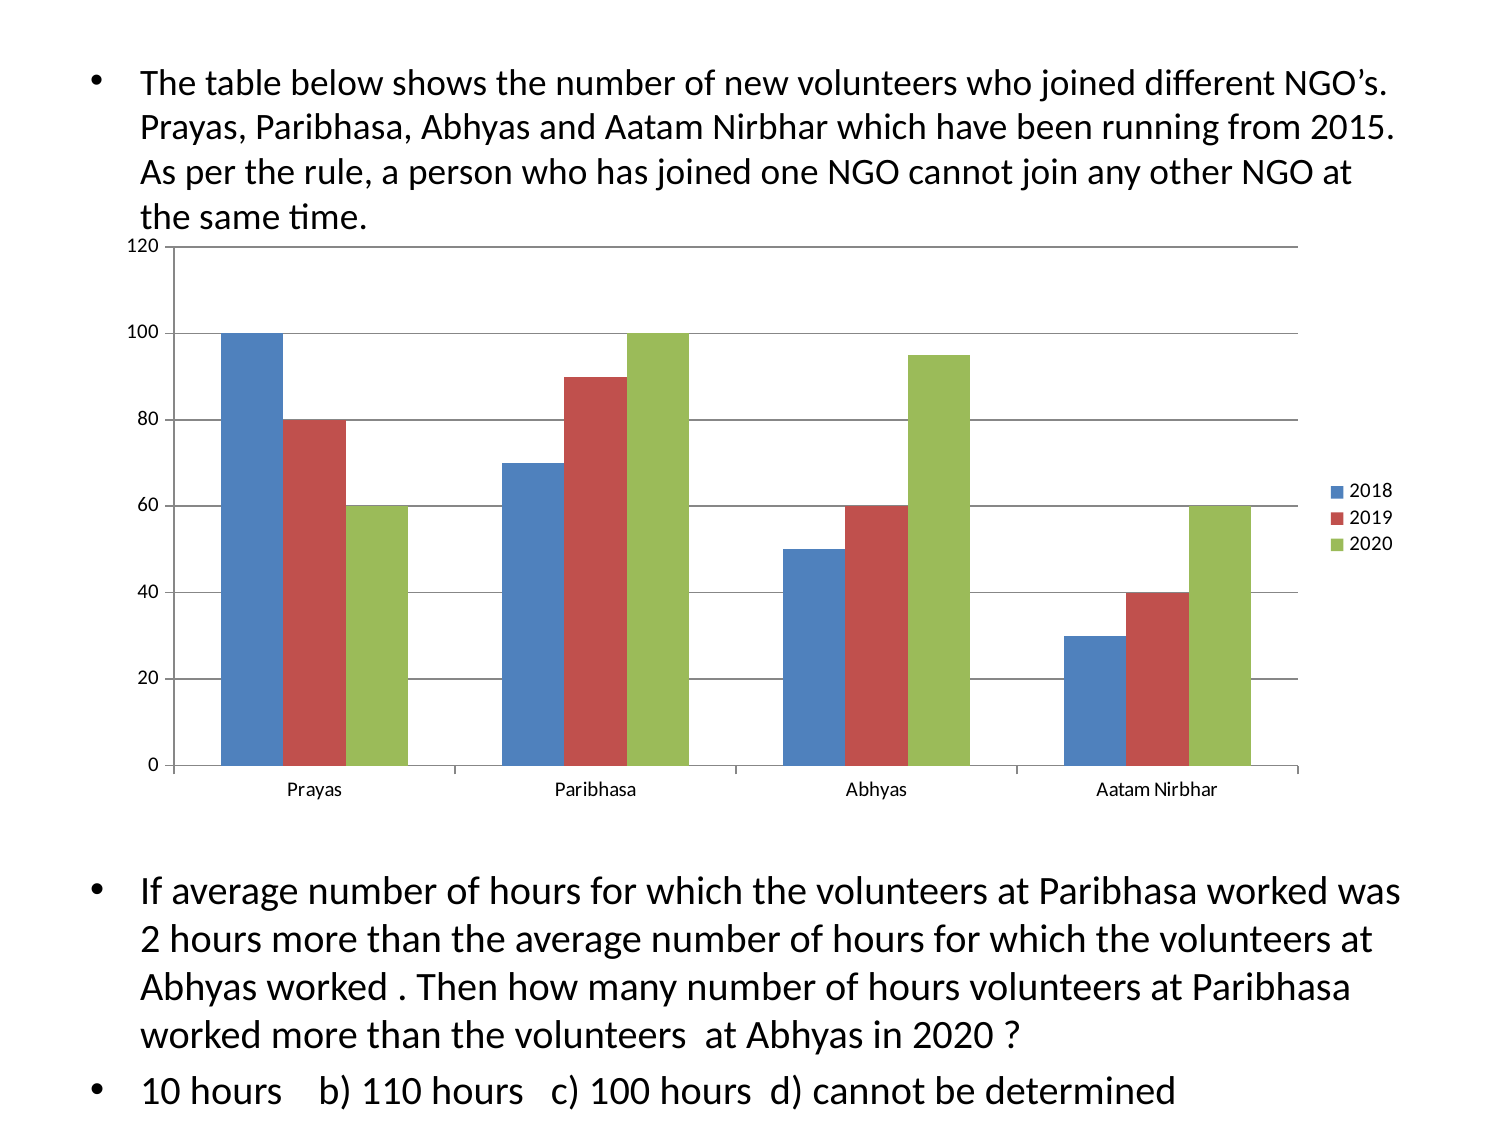

The table below shows the number of new volunteers who joined different NGO’s. Prayas, Paribhasa, Abhyas and Aatam Nirbhar which have been running from 2015. As per the rule, a person who has joined one NGO cannot join any other NGO at the same time.

If average number of hours for which the volunteers at Paribhasa worked was 2 hours more than the average number of hours for which the volunteers at Abhyas worked . Then how many number of hours volunteers at Paribhasa worked more than the volunteers  at Abhyas in 2020 ?
10 hours    b) 110 hours   c) 100 hours  d) cannot be determined

### Chart

| Category | 2018 | 2019 | 2020 |
|---|---|---|---|
| Prayas | 100.0 | 80.0 | 60.0 |
| Paribhasa | 70.0 | 90.0 | 100.0 |
| Abhyas | 50.0 | 60.0 | 95.0 |
| Aatam Nirbhar | 30.0 | 40.0 | 60.0 |